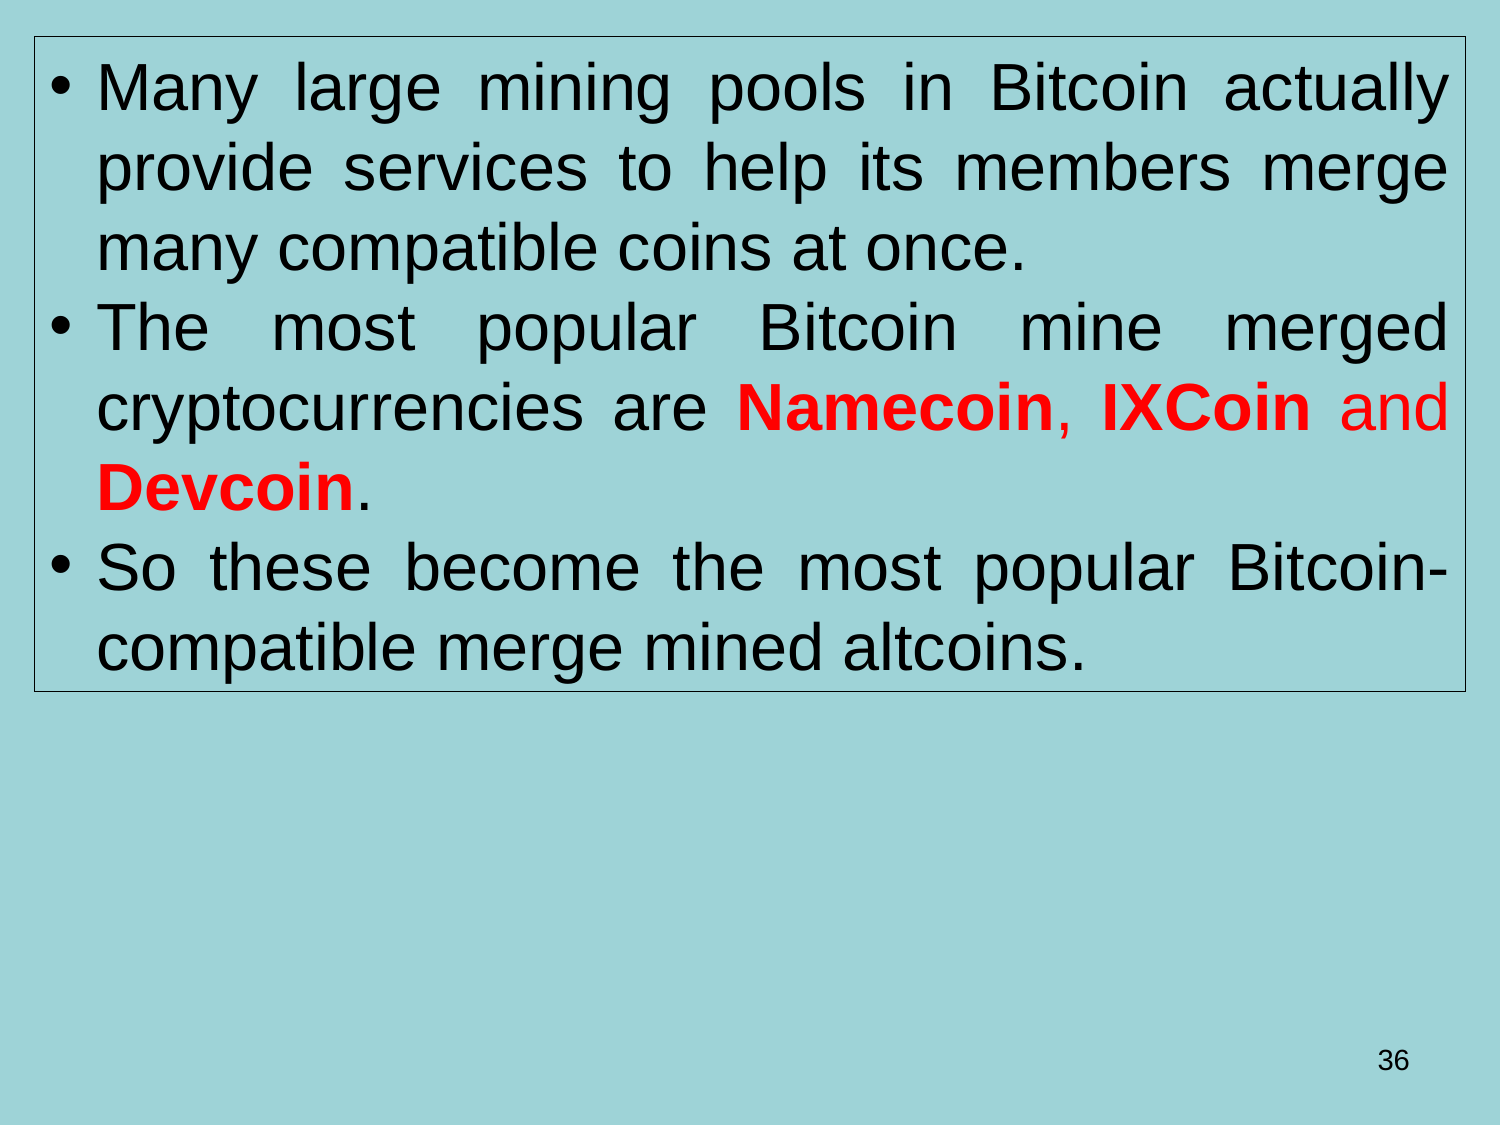

Many large mining pools in Bitcoin actually provide services to help its members merge many compatible coins at once.
The most popular Bitcoin mine merged cryptocurrencies are Namecoin, IXCoin and Devcoin.
So these become the most popular Bitcoin-compatible merge mined altcoins.
36